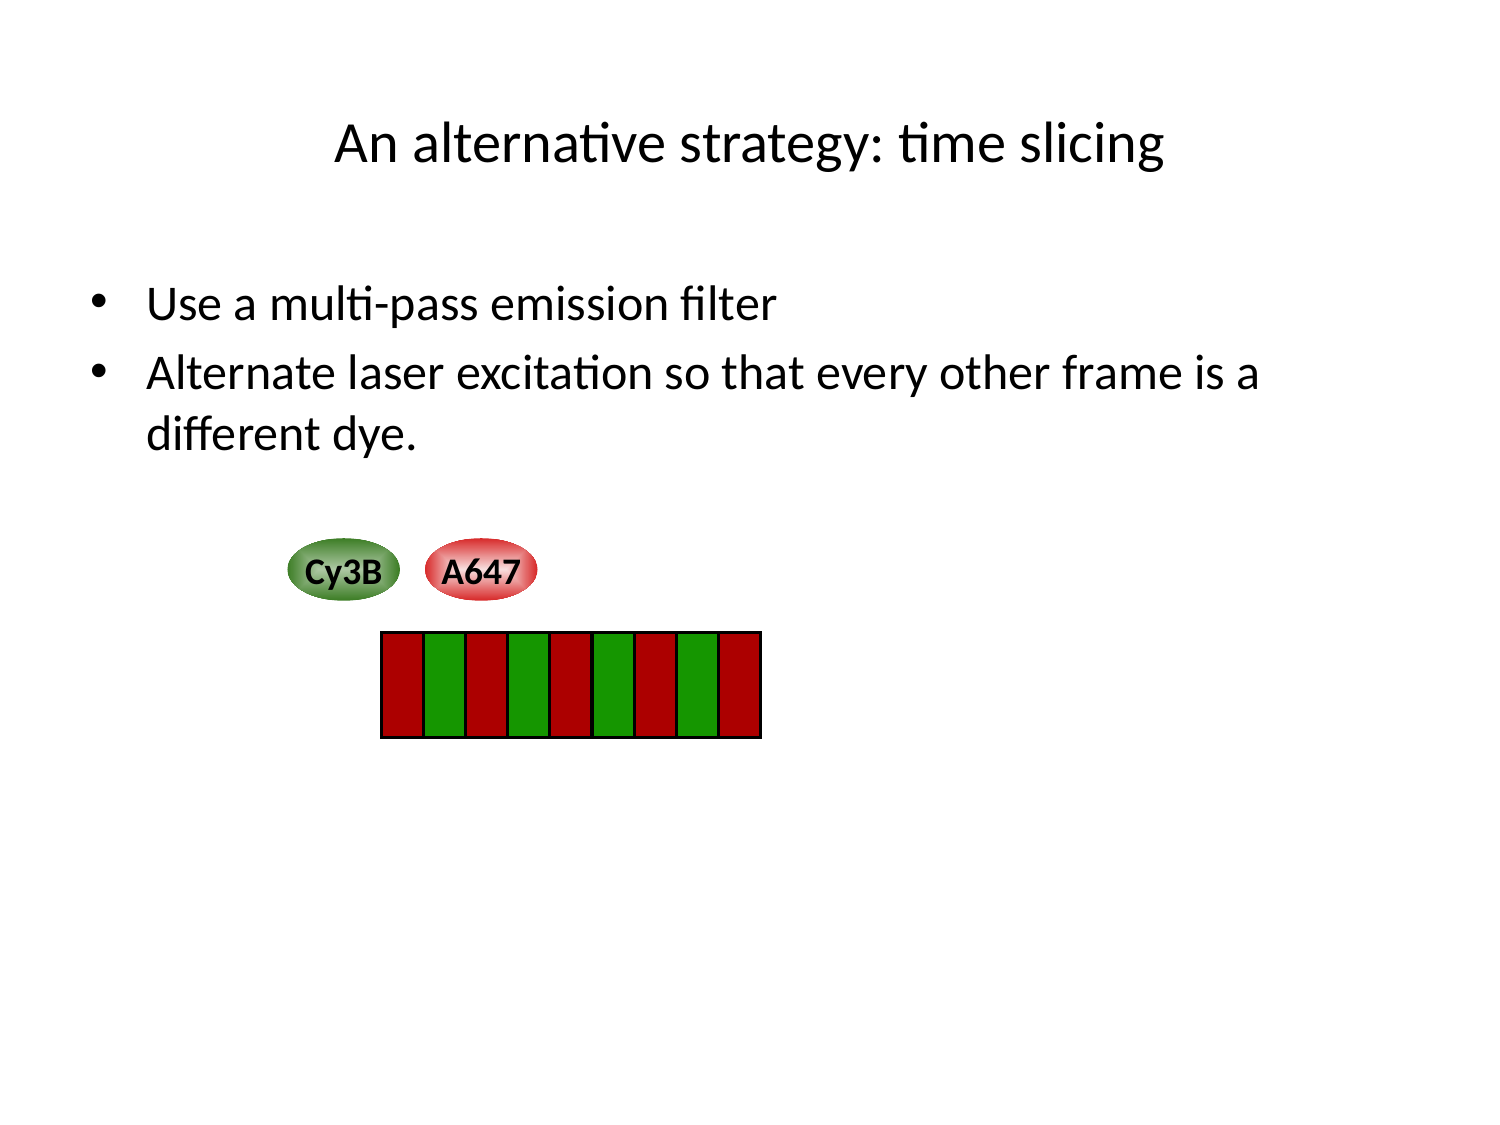

# An alternative strategy: time slicing
Use a multi-pass emission filter
Alternate laser excitation so that every other frame is a different dye.
Cy3B
A647

…